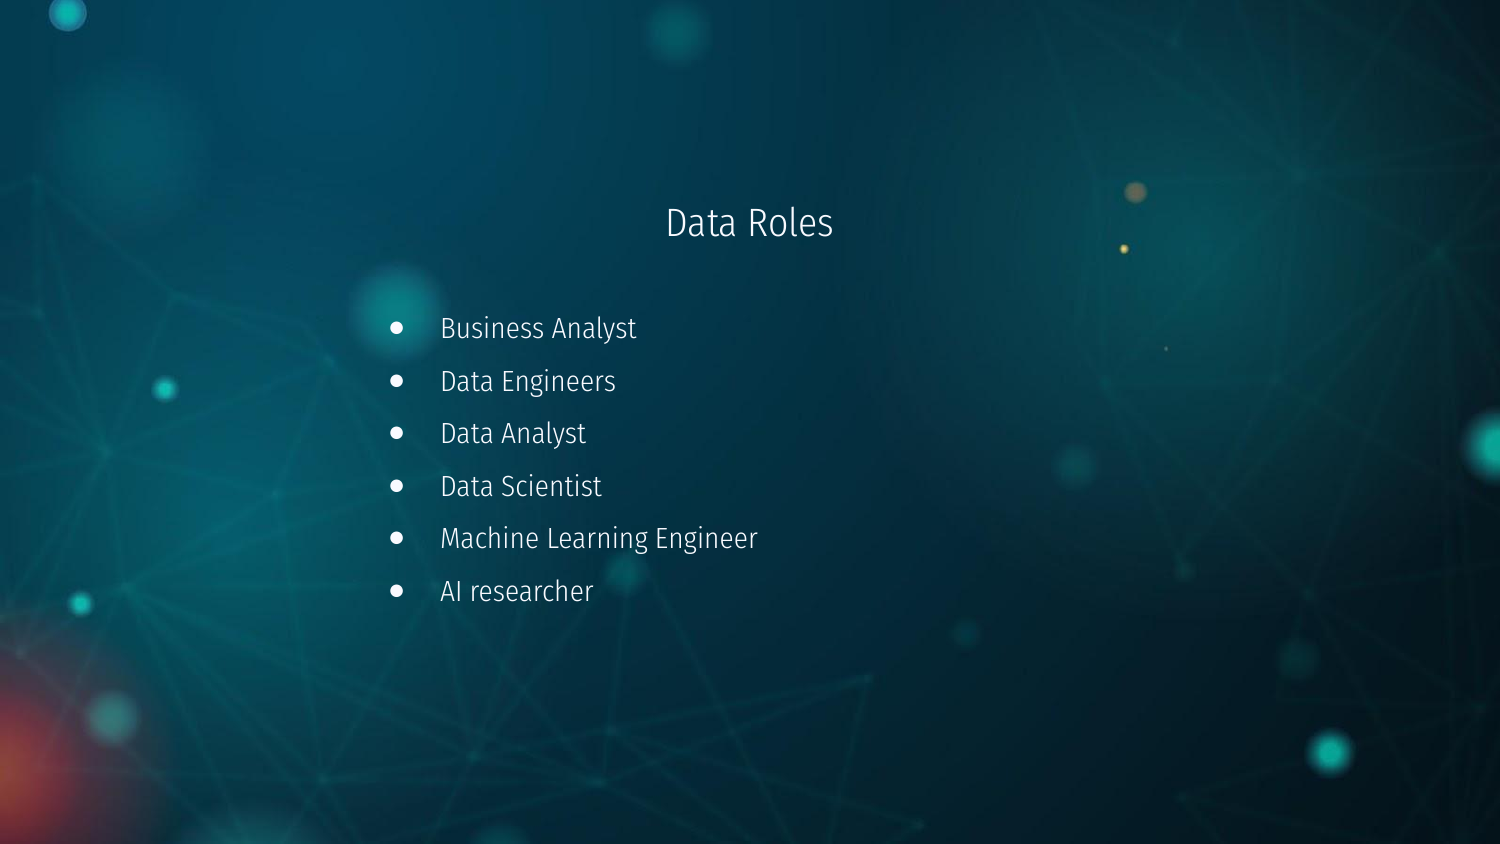

Data Roles

Business Analyst
Data Engineers
Data Analyst
Data Scientist
Machine Learning Engineer
AI researcher